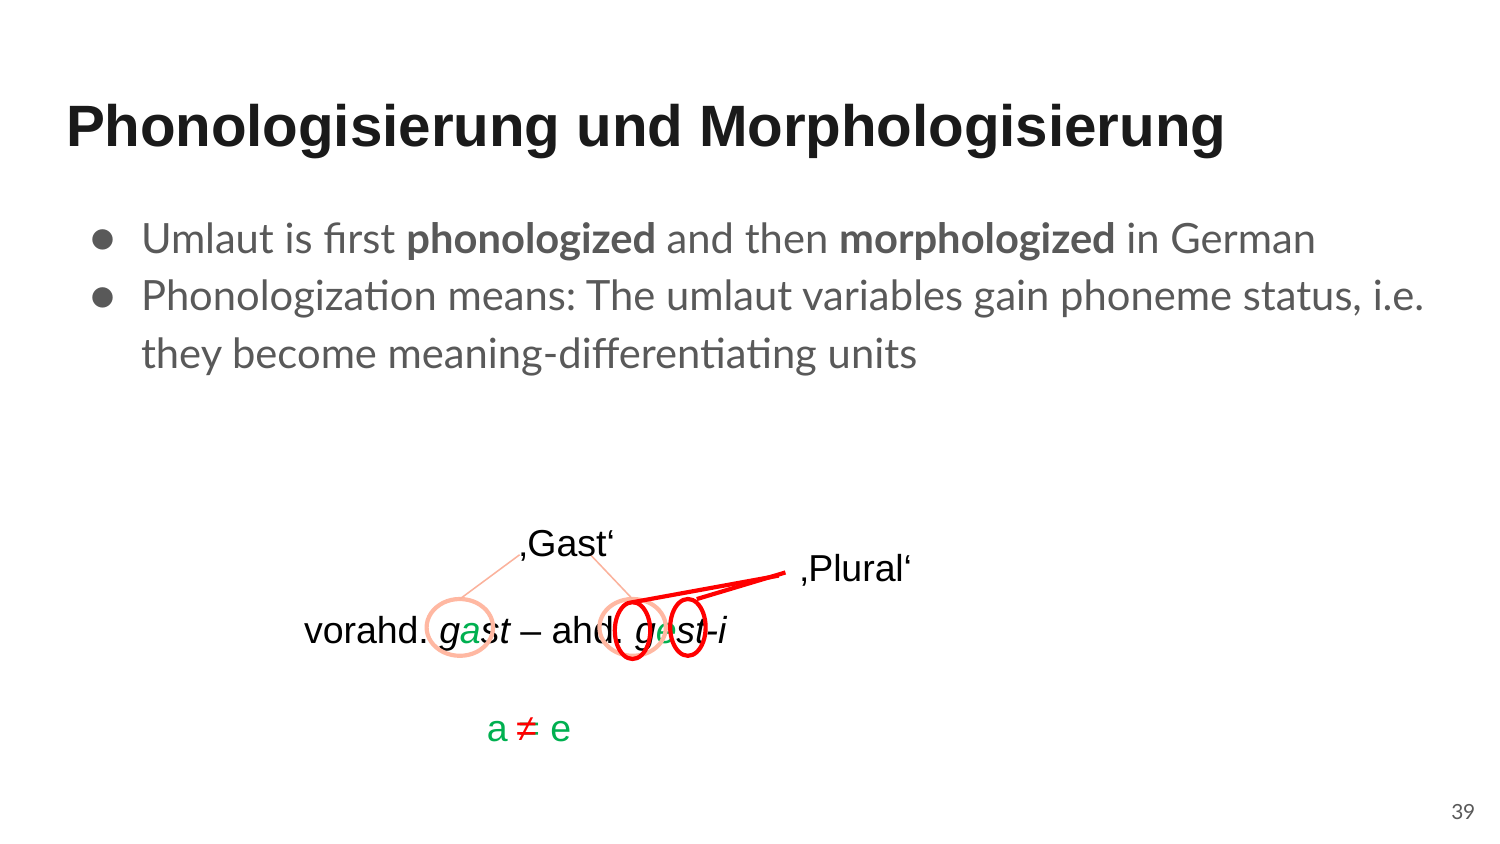

# Phonologisierung und Morphologisierung
Umlaut is first phonologized and then morphologized in German
Phonologization means: The umlaut variables gain phoneme status, i.e. they become meaning-differentiating units
‚Gast‘
‚Plural‘
vorahd. gast – ahd. gest-i

a = e
 ≠
39